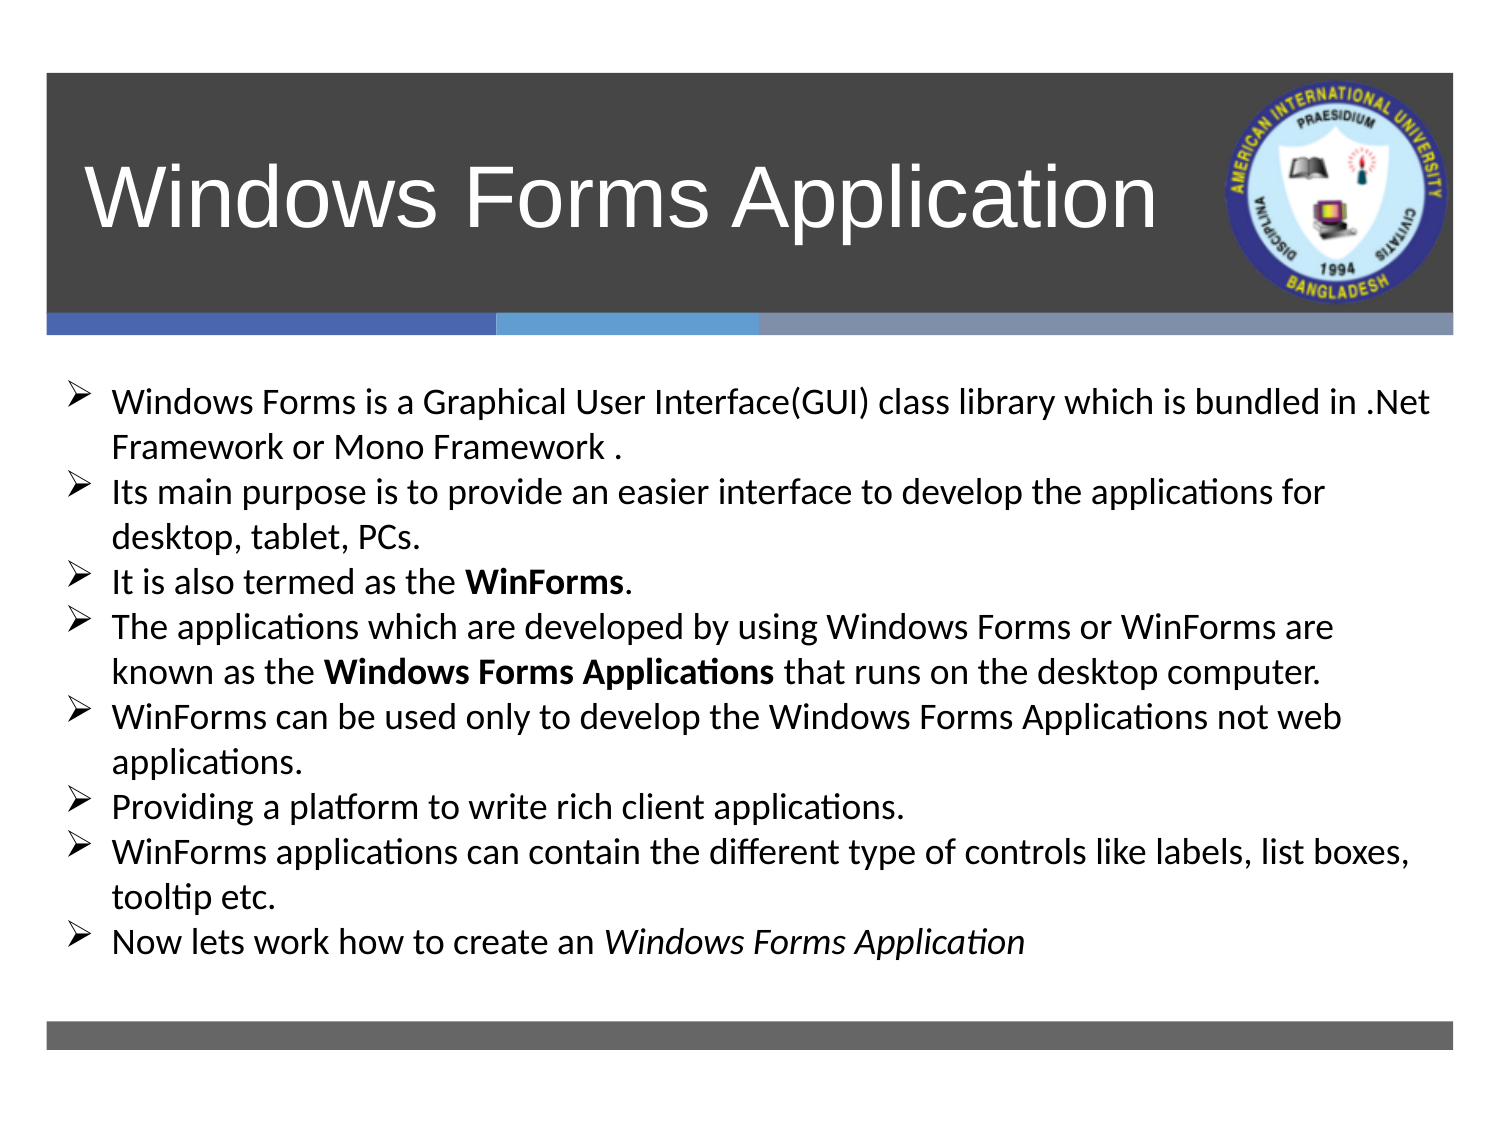

# Windows Forms Application
Windows Forms is a Graphical User Interface(GUI) class library which is bundled in .Net Framework or Mono Framework .
Its main purpose is to provide an easier interface to develop the applications for desktop, tablet, PCs.
It is also termed as the WinForms.
The applications which are developed by using Windows Forms or WinForms are known as the Windows Forms Applications that runs on the desktop computer.
WinForms can be used only to develop the Windows Forms Applications not web applications.
Providing a platform to write rich client applications.
WinForms applications can contain the different type of controls like labels, list boxes, tooltip etc.
Now lets work how to create an Windows Forms Application